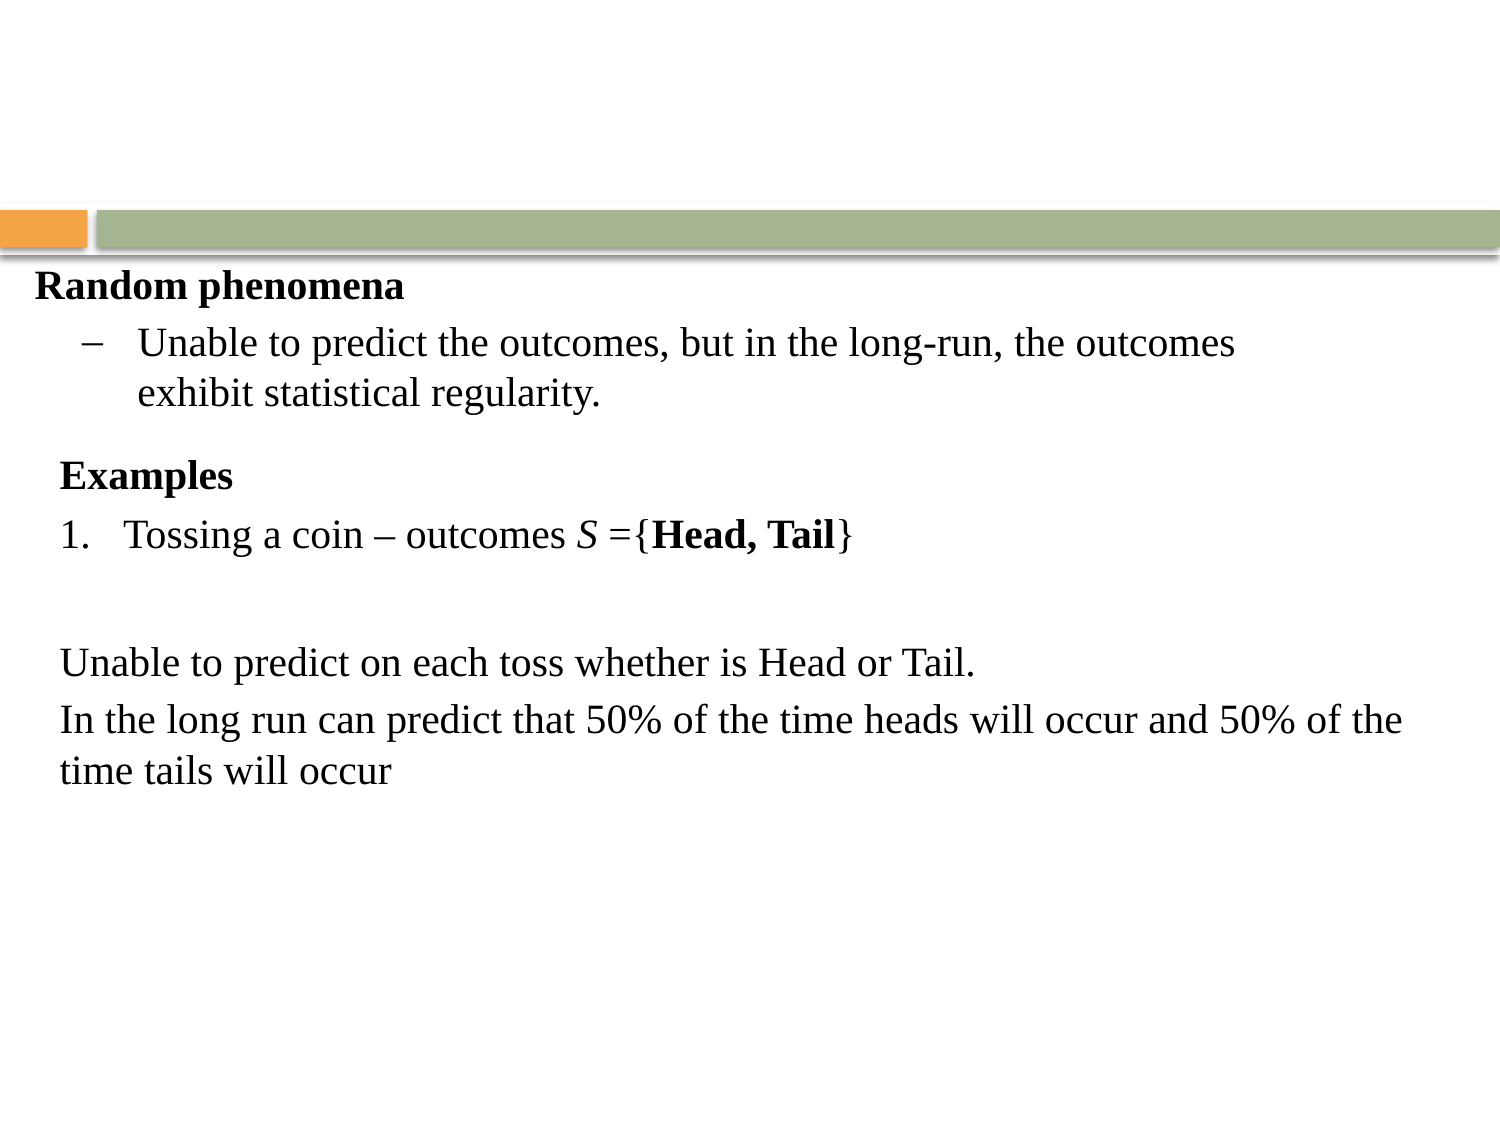

Random phenomena
Unable to predict the outcomes, but in the long-run, the outcomes exhibit statistical regularity.
Examples
Tossing a coin – outcomes S ={Head, Tail}

Unable to predict on each toss whether is Head or Tail.
In the long run can predict that 50% of the time heads will occur and 50% of the time tails will occur